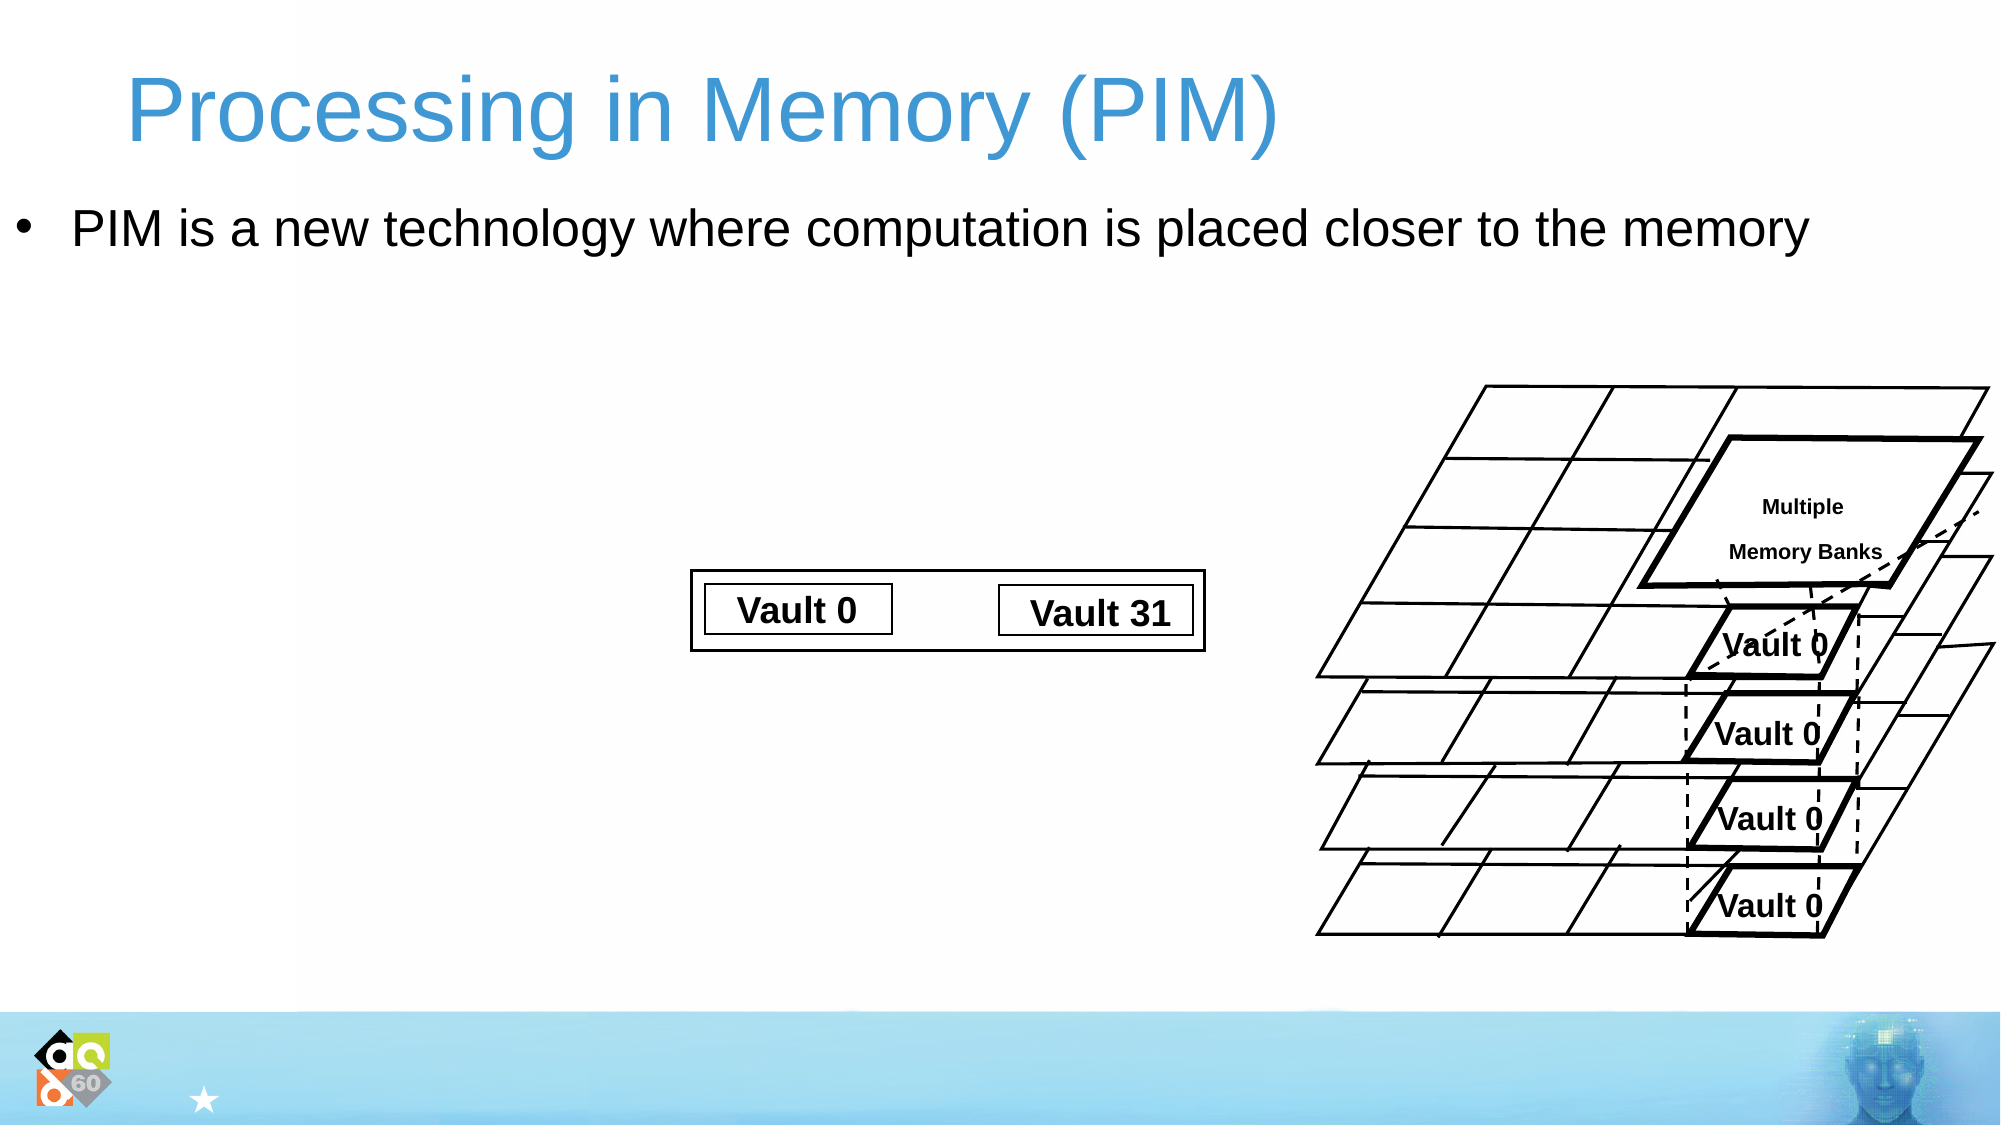

# Processing in Memory (PIM)
PIM is a new technology where computation is placed closer to the memory

Multiple
Memory Banks

Vault 0
Vault 31

Vault 0

Vault 0

Vault 0

Vault 0